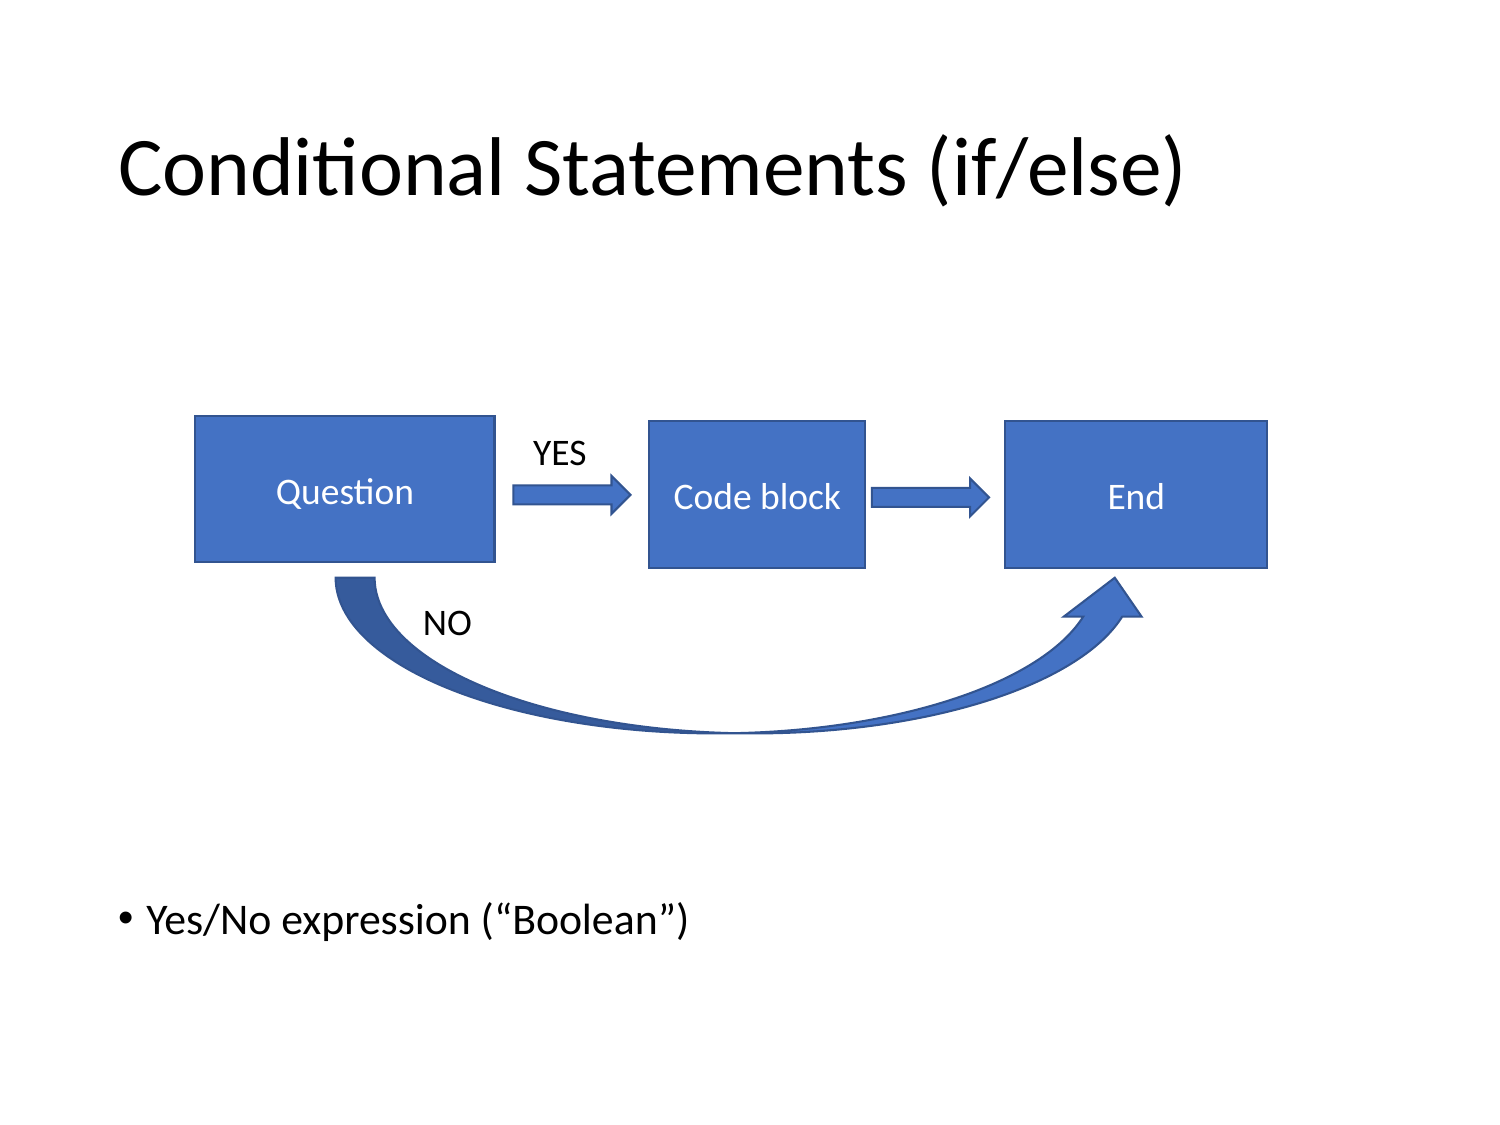

# Conditional Statements (if/else)
Question
YES
End
Code block

NO
Yes/No expression (“Boolean”)